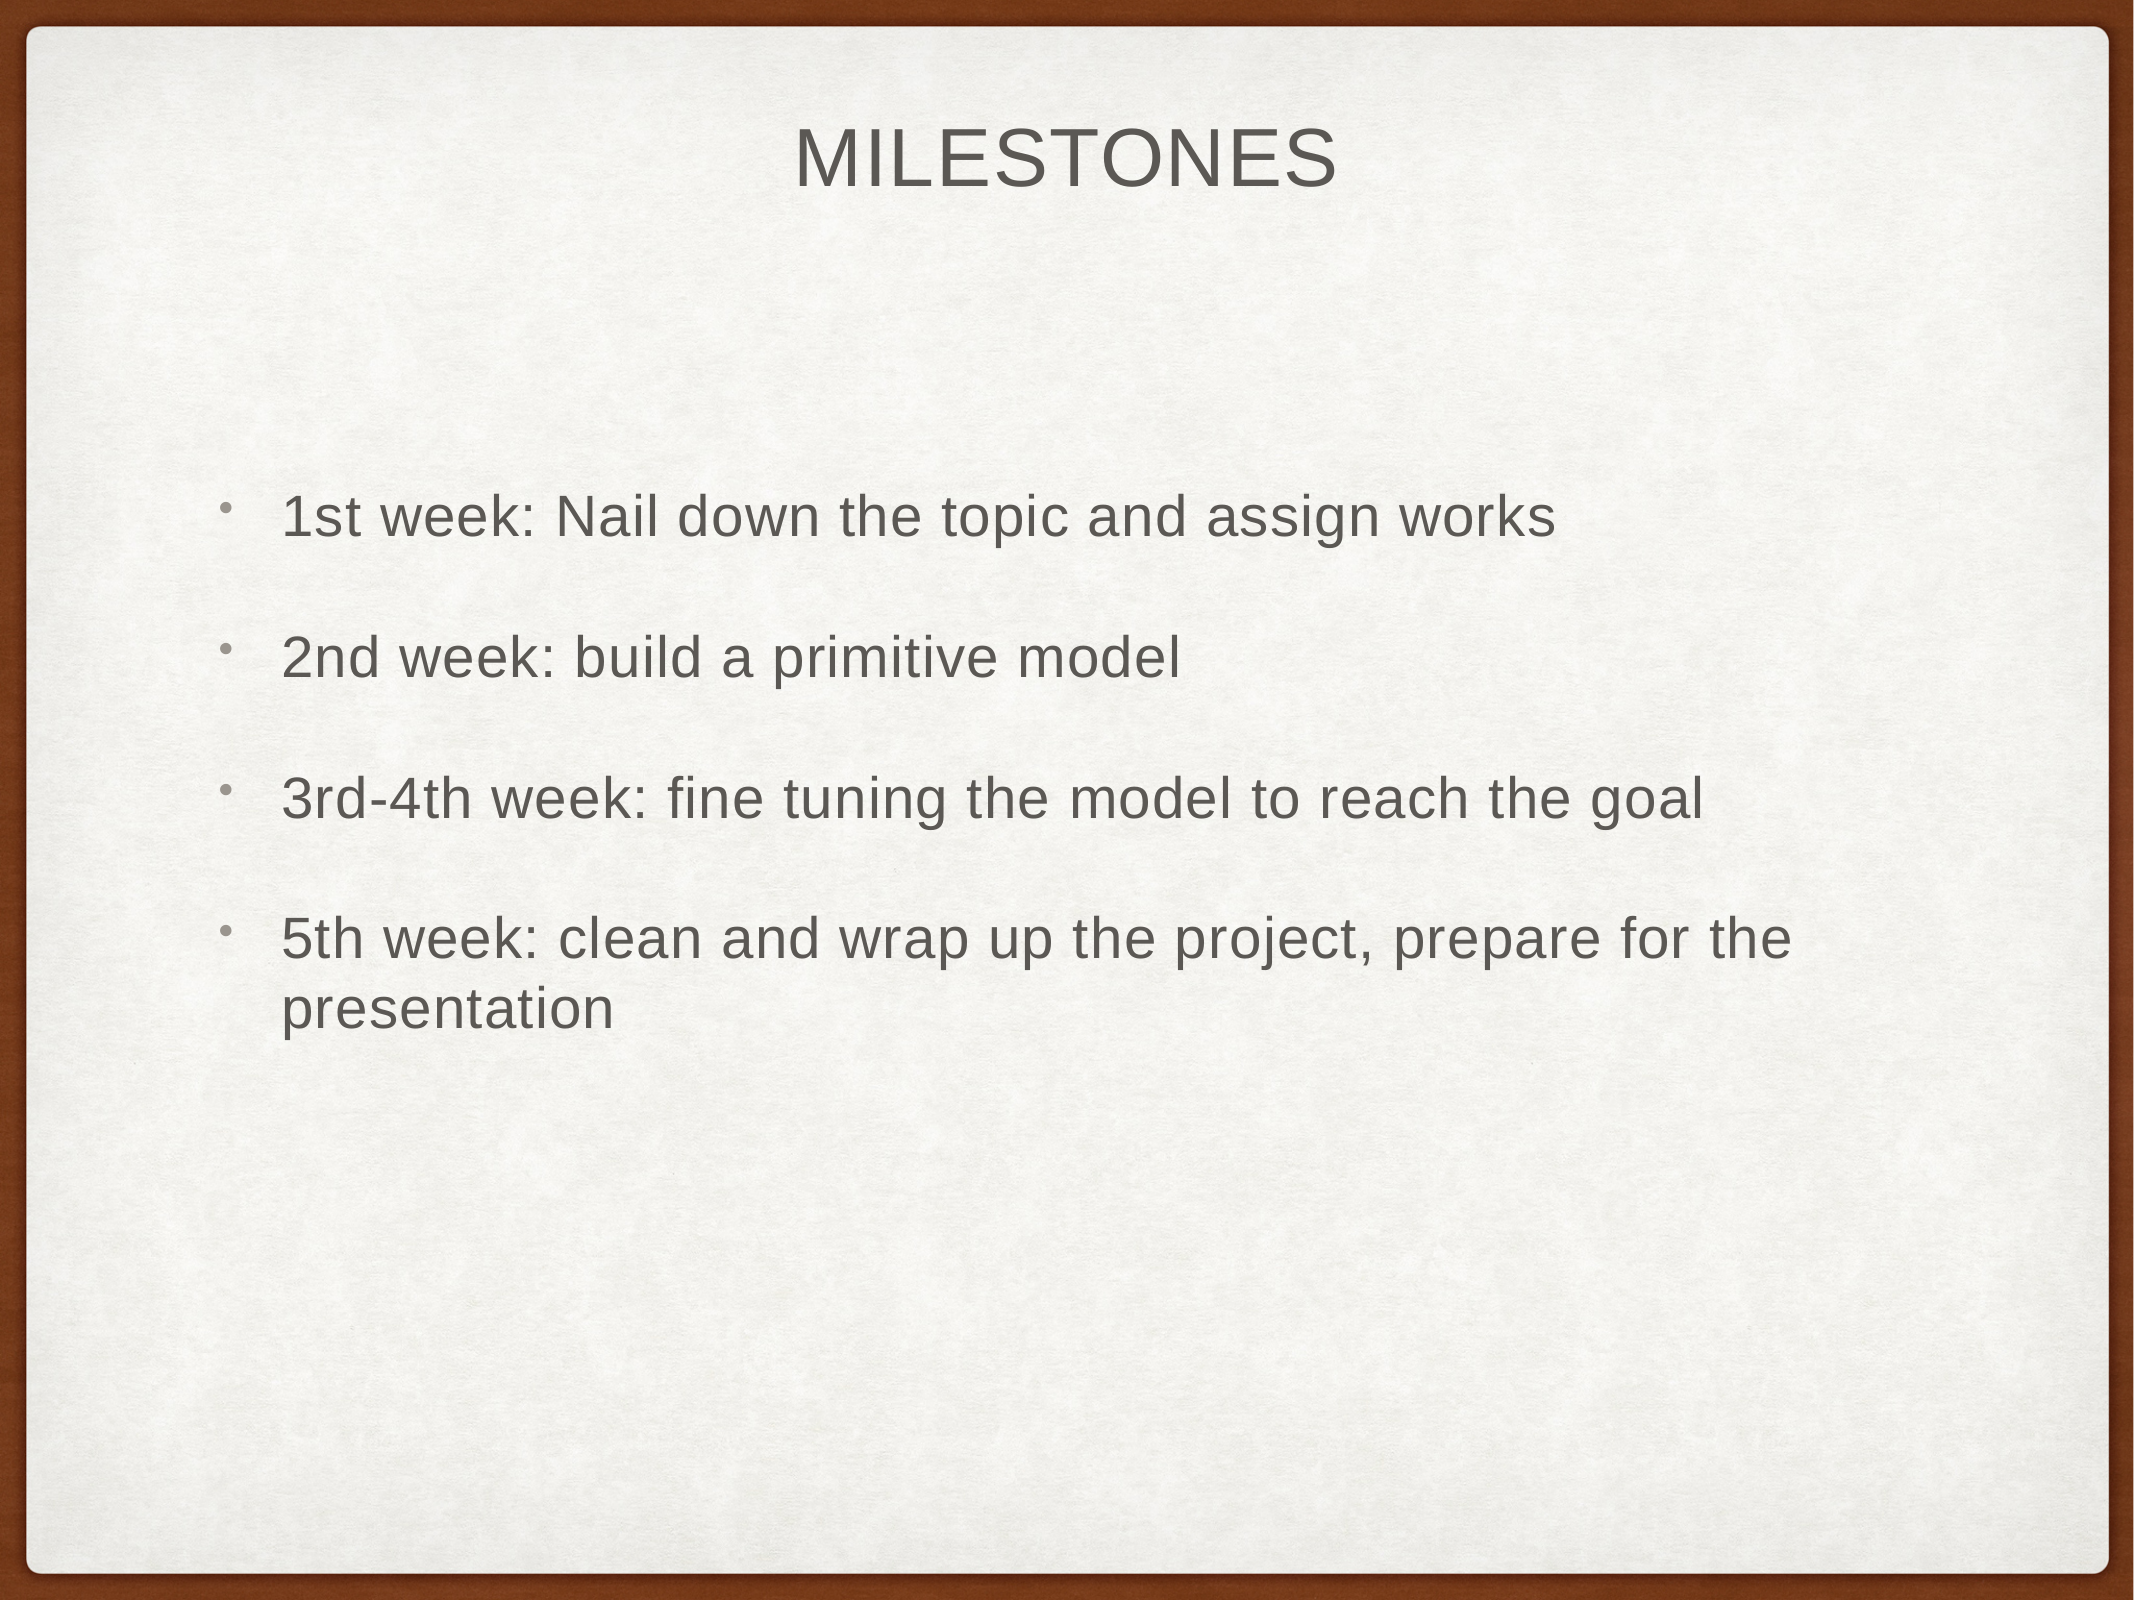

# Milestones
1st week: Nail down the topic and assign works
2nd week: build a primitive model
3rd-4th week: fine tuning the model to reach the goal
5th week: clean and wrap up the project, prepare for the presentation